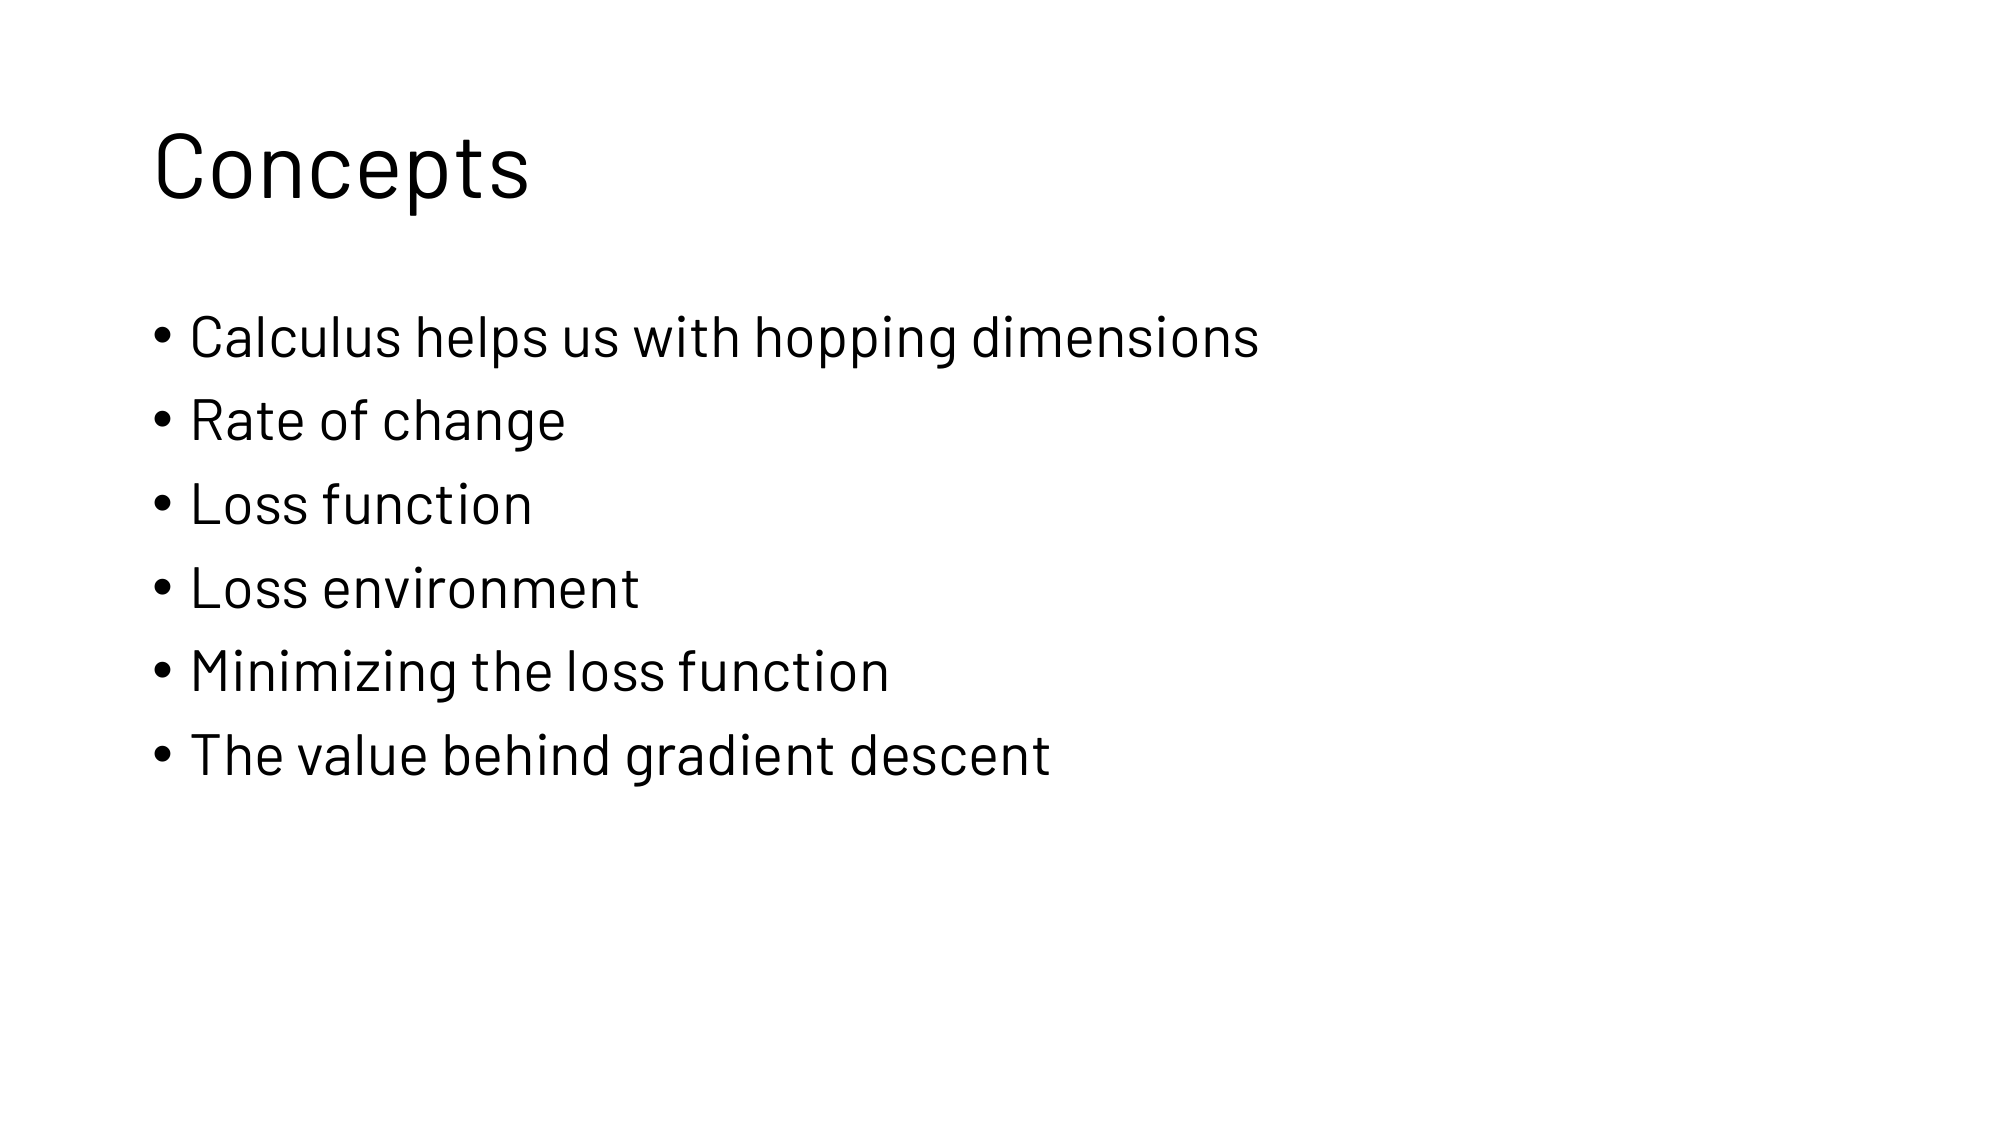

# Concepts
Calculus helps us with hopping dimensions
Rate of change
Loss function
Loss environment
Minimizing the loss function
The value behind gradient descent